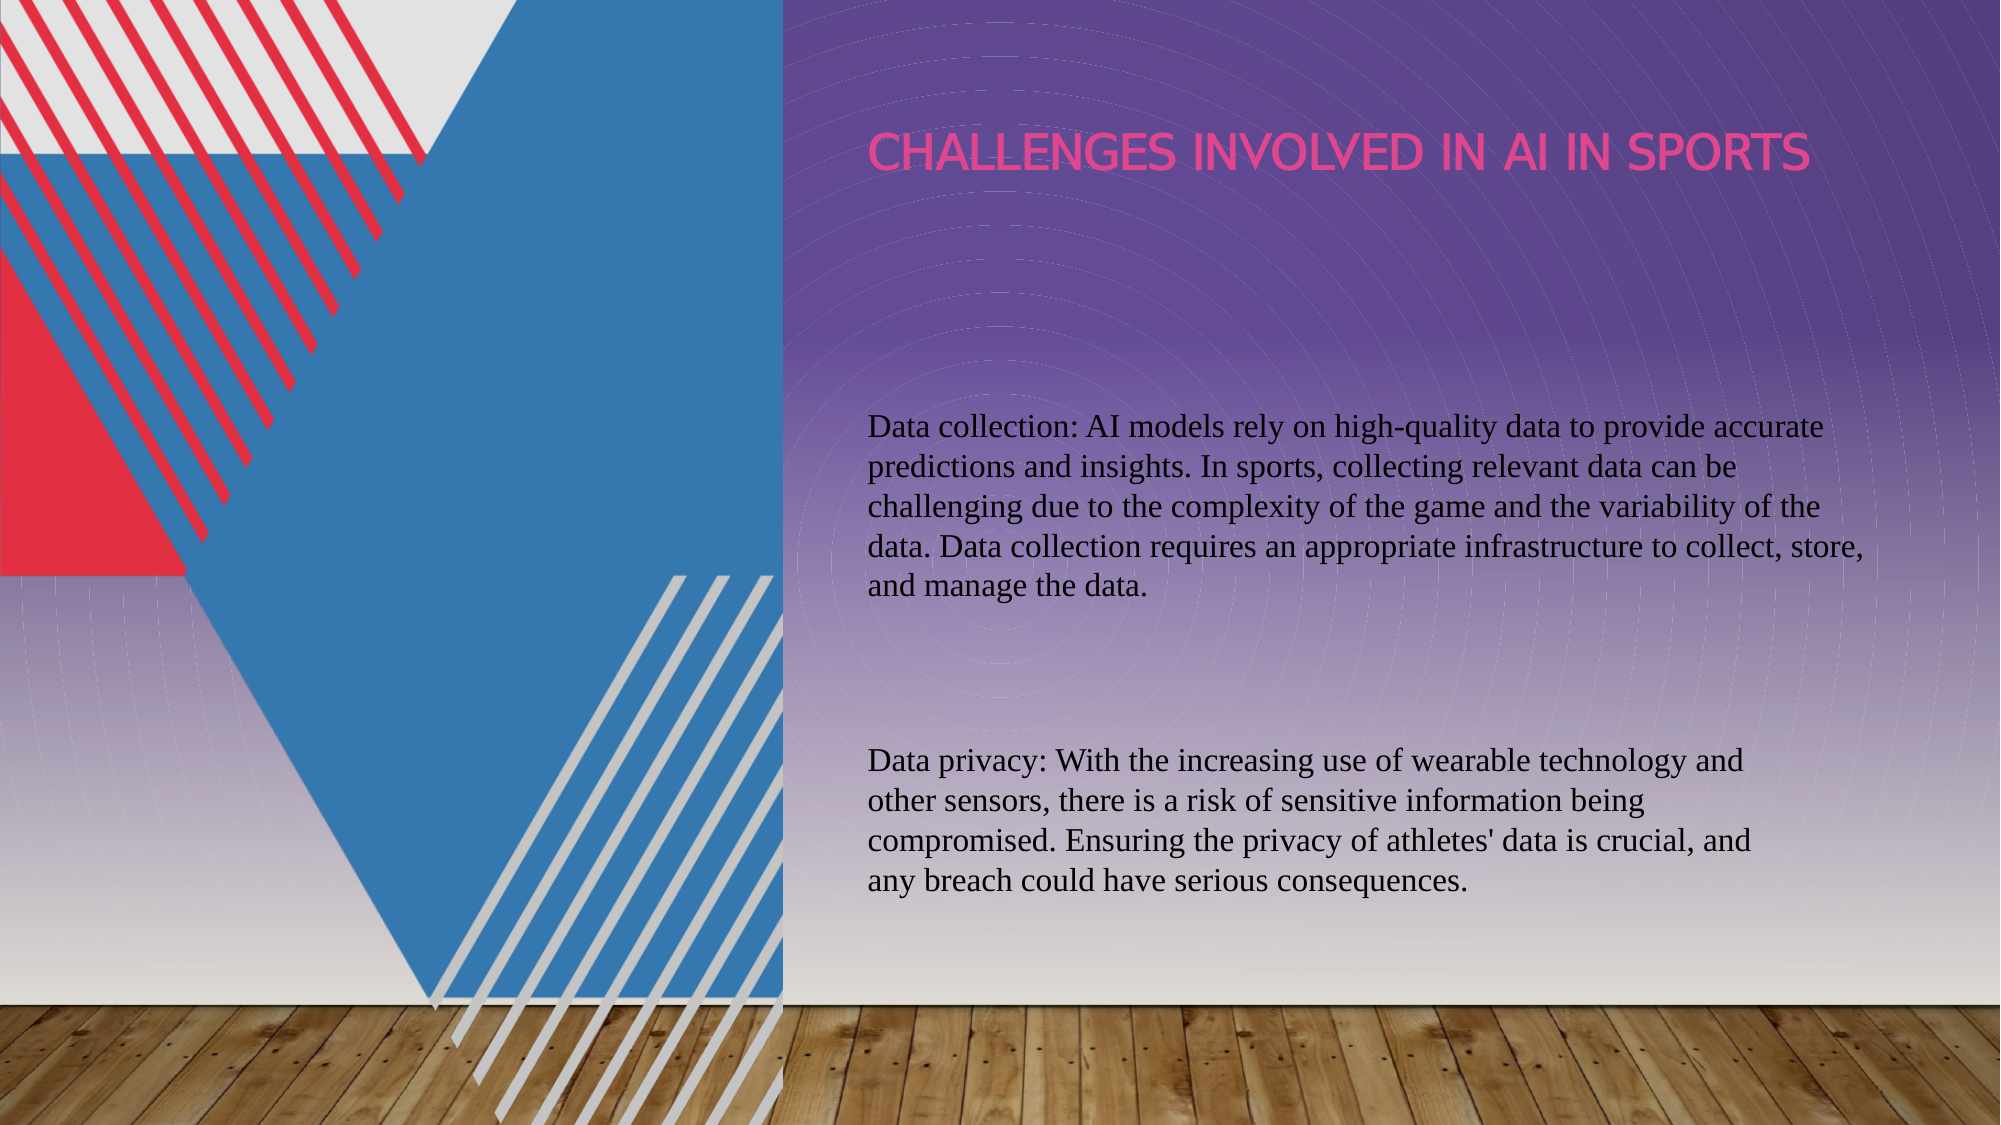

# Challenges involved in AI in Sports
Data collection: AI models rely on high-quality data to provide accurate predictions and insights. In sports, collecting relevant data can be challenging due to the complexity of the game and the variability of the data. Data collection requires an appropriate infrastructure to collect, store, and manage the data.

Data privacy: With the increasing use of wearable technology and other sensors, there is a risk of sensitive information being compromised. Ensuring the privacy of athletes' data is crucial, and any breach could have serious consequences.